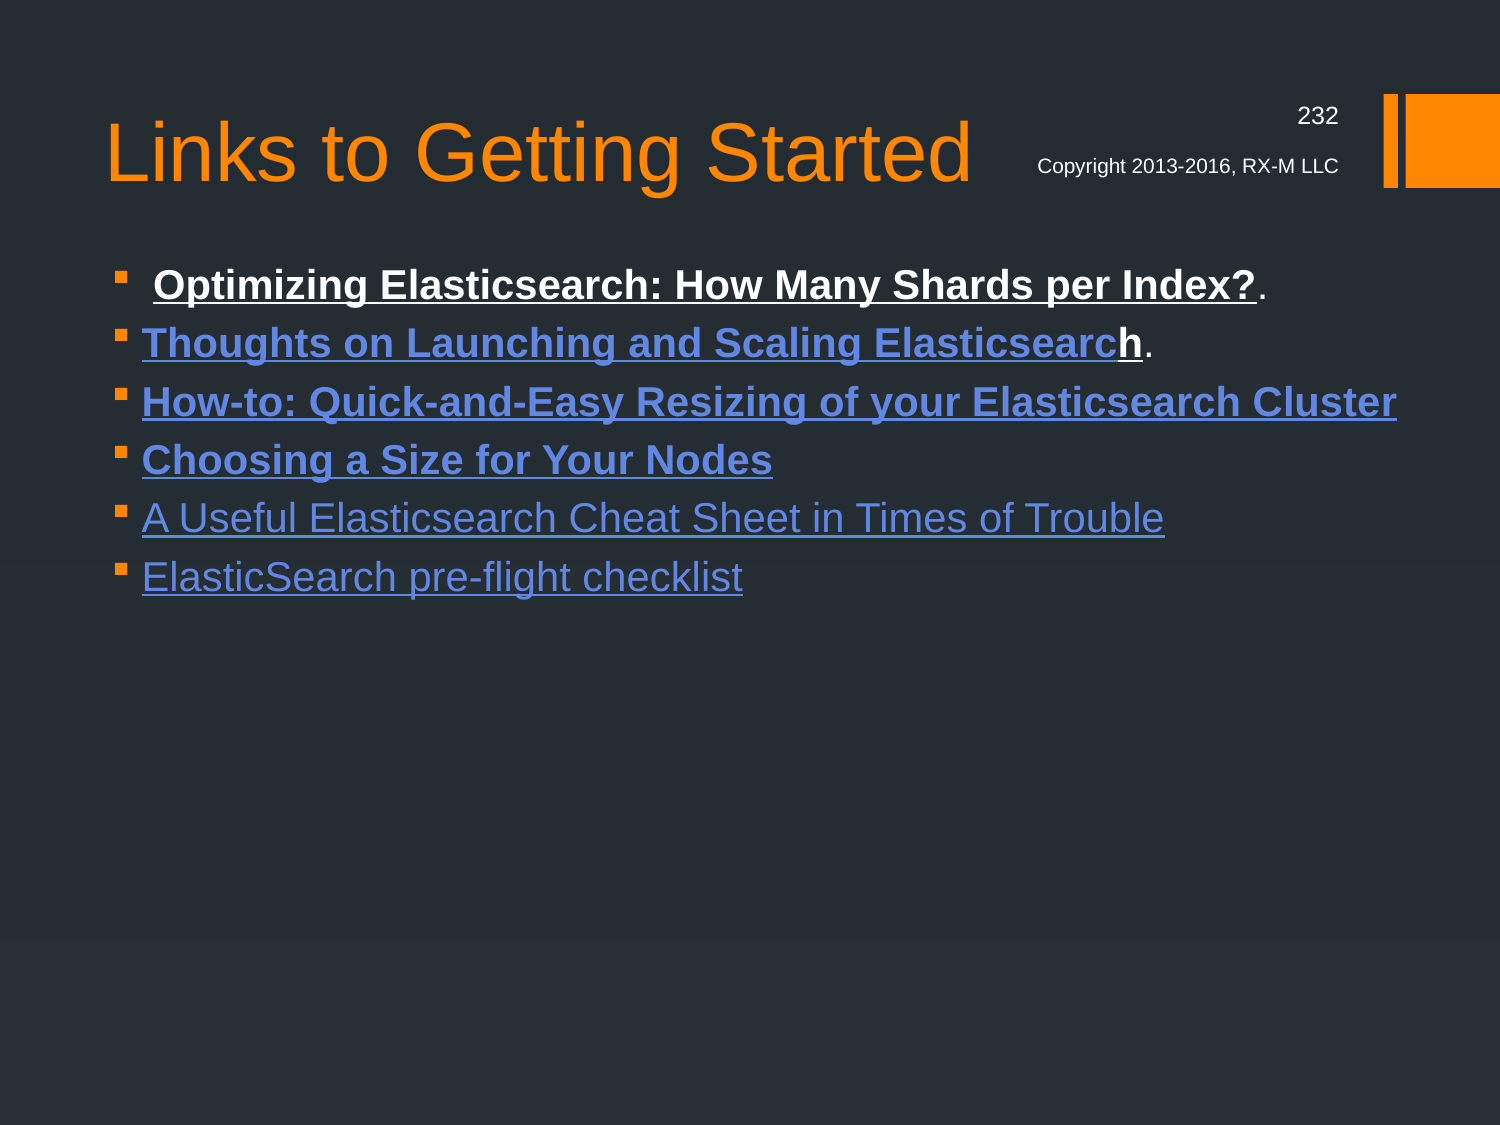

# Links to Getting Started
232
Copyright 2013-2016, RX-M LLC
 Optimizing Elasticsearch: How Many Shards per Index?.
Thoughts on Launching and Scaling Elasticsearch.
How-to: Quick-and-Easy Resizing of your Elasticsearch Cluster
Choosing a Size for Your Nodes
A Useful Elasticsearch Cheat Sheet in Times of Trouble
ElasticSearch pre-flight checklist